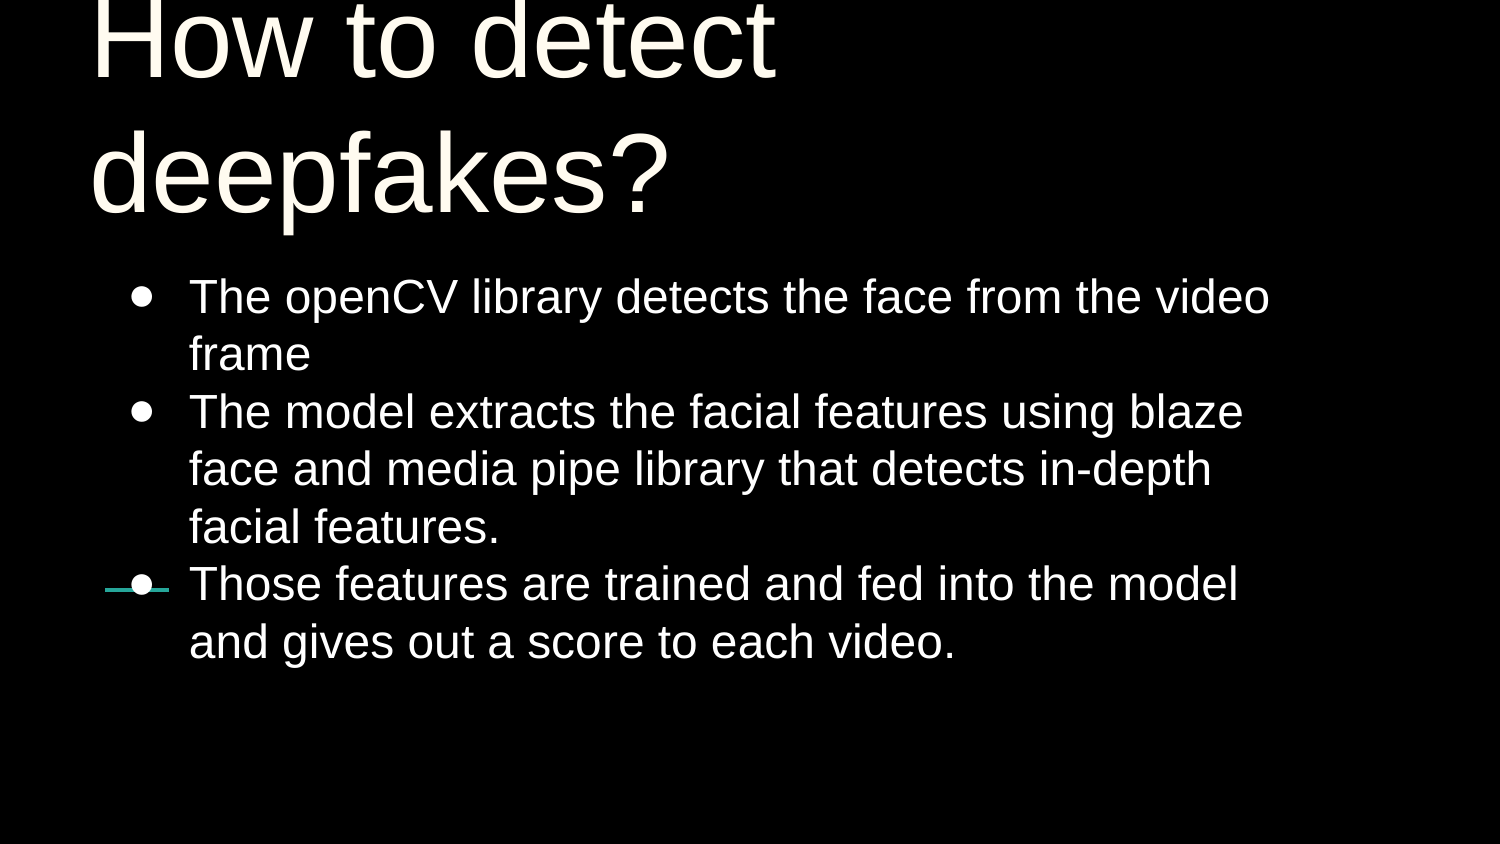

# How to detect deepfakes?
The openCV library detects the face from the video frame
The model extracts the facial features using blaze face and media pipe library that detects in-depth facial features.
Those features are trained and fed into the model and gives out a score to each video.